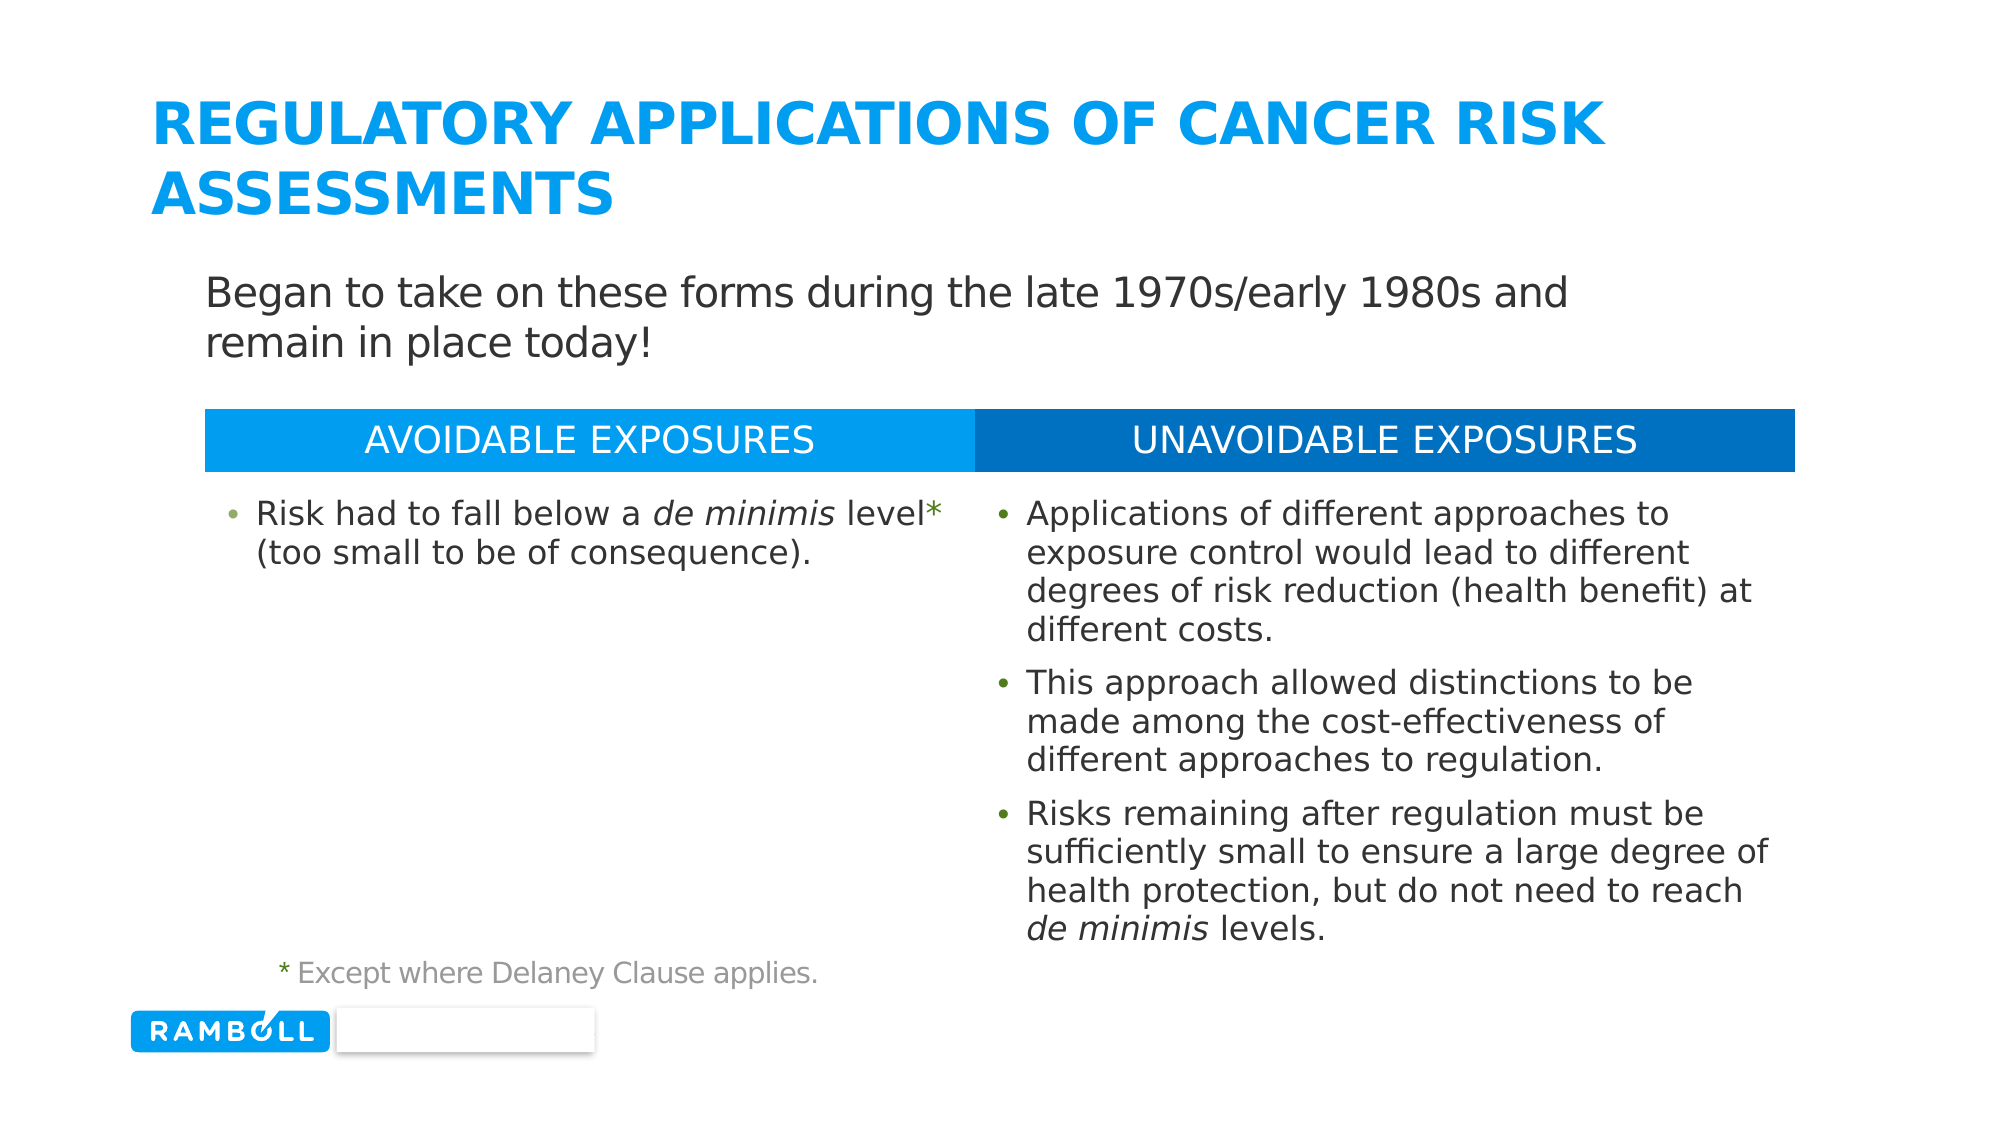

# Regulatory Applications of Cancer Risk Assessments
Began to take on these forms during the late 1970s/early 1980s and remain in place today!
| AVOIDABLE EXPOSURES | UNAVOIDABLE EXPOSURES |
| --- | --- |
| Risk had to fall below a de minimis level\* (too small to be of consequence). | Applications of different approaches to exposure control would lead to different degrees of risk reduction (health benefit) at different costs. This approach allowed distinctions to be made among the cost-effectiveness of different approaches to regulation. Risks remaining after regulation must be sufficiently small to ensure a large degree of health protection, but do not need to reach de minimis levels. |
Except where Delaney Clause applies.